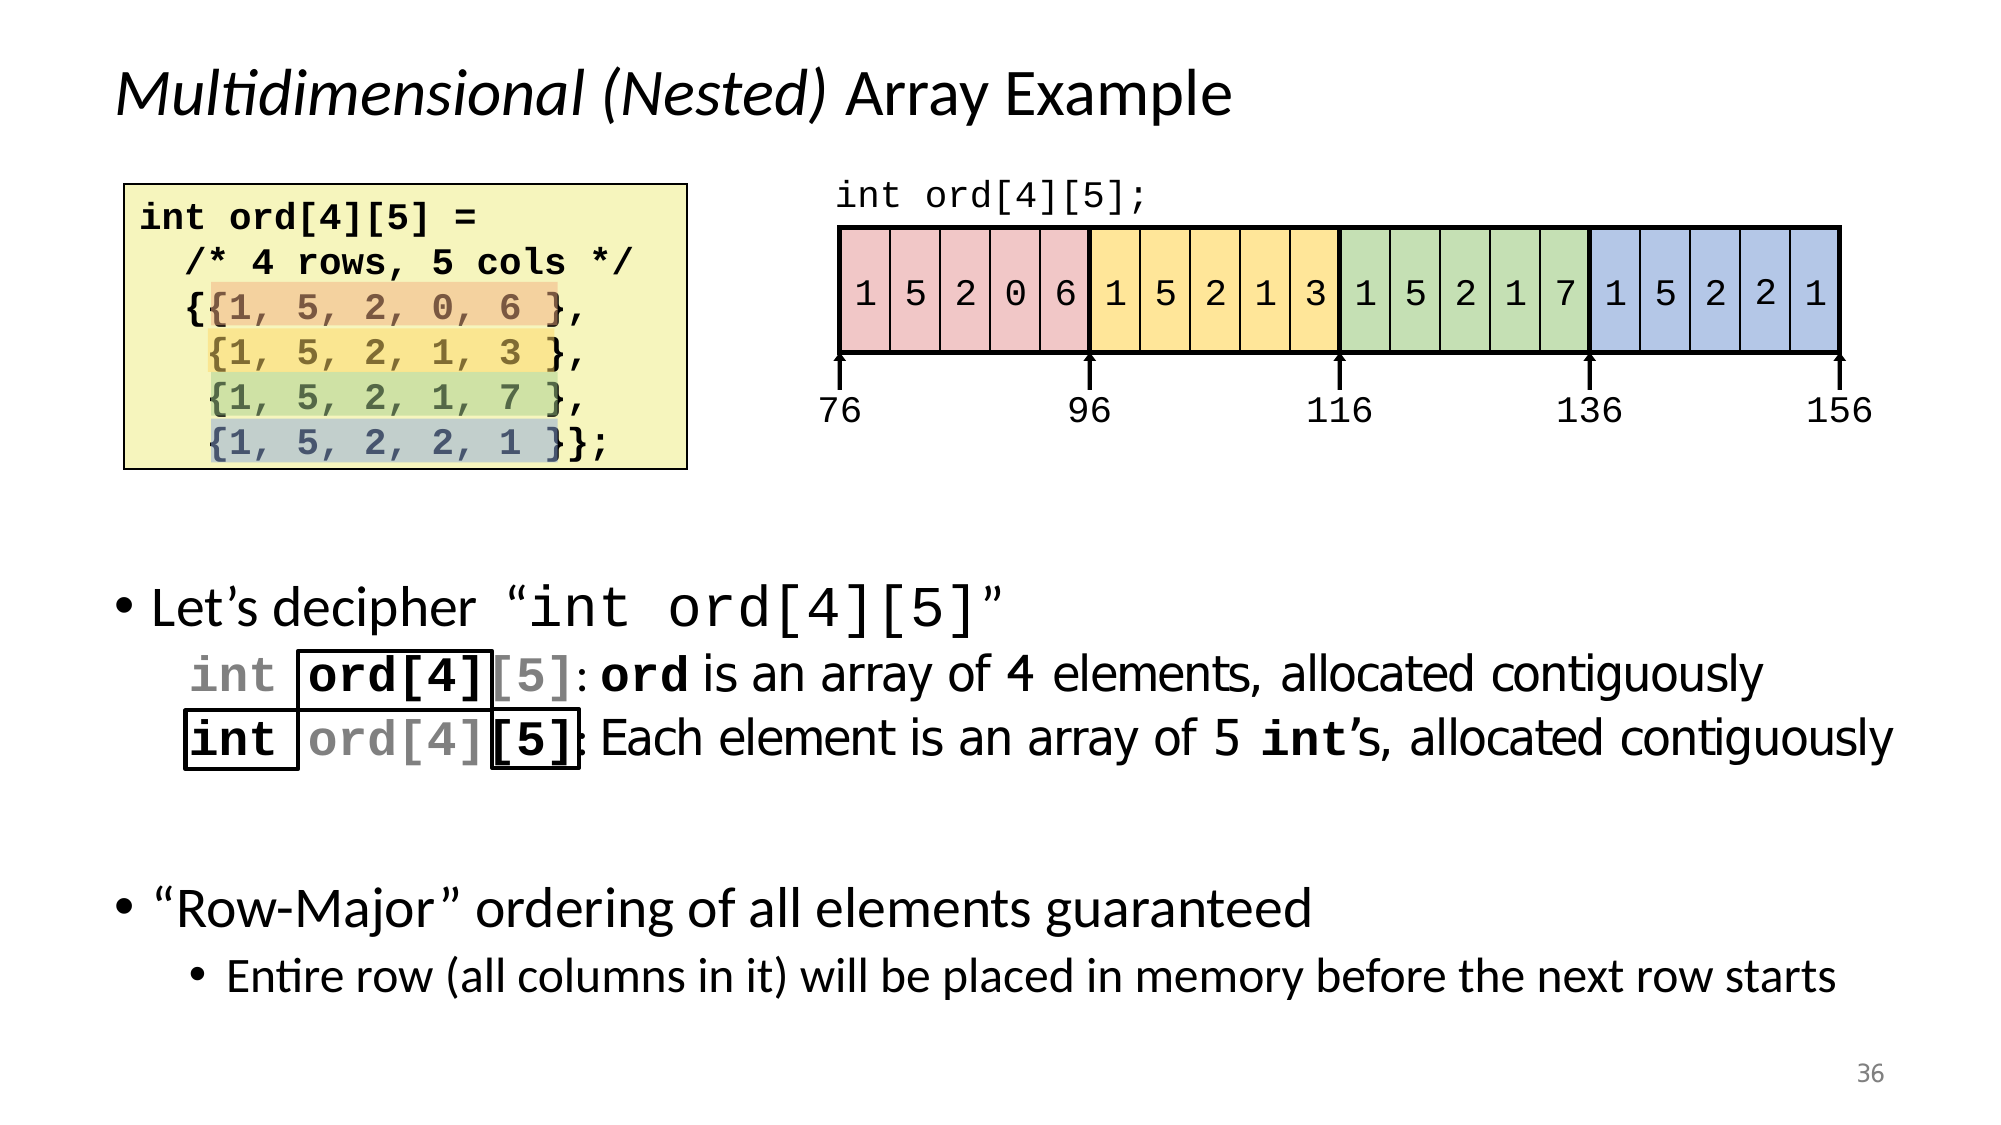

# Multidimensional (Nested) Array Example
int ord[4][5];
int ord[4][5] =
  /* 4 rows, 5 cols */
  {{1, 5, 2, 0, 6 },
   {1, 5, 2, 1, 3 },
   {1, 5, 2, 1, 7 },
   {1, 5, 2, 2, 1 }};
2
1
5
2
1
1
5
2
0
6

1
5
2
1
3

1
5
2
1
7

76
96
116
136
156

Let’s decipher  “int ord[4][5]”
int ord[4][5]: ord is an array of 4 elements, allocated contiguously
int ord[4][5]: Each element is an array of 5 int’s, allocated contiguously

“Row-Major” ordering of all elements guaranteed
Entire row (all columns in it) will be placed in memory before the next row starts

36